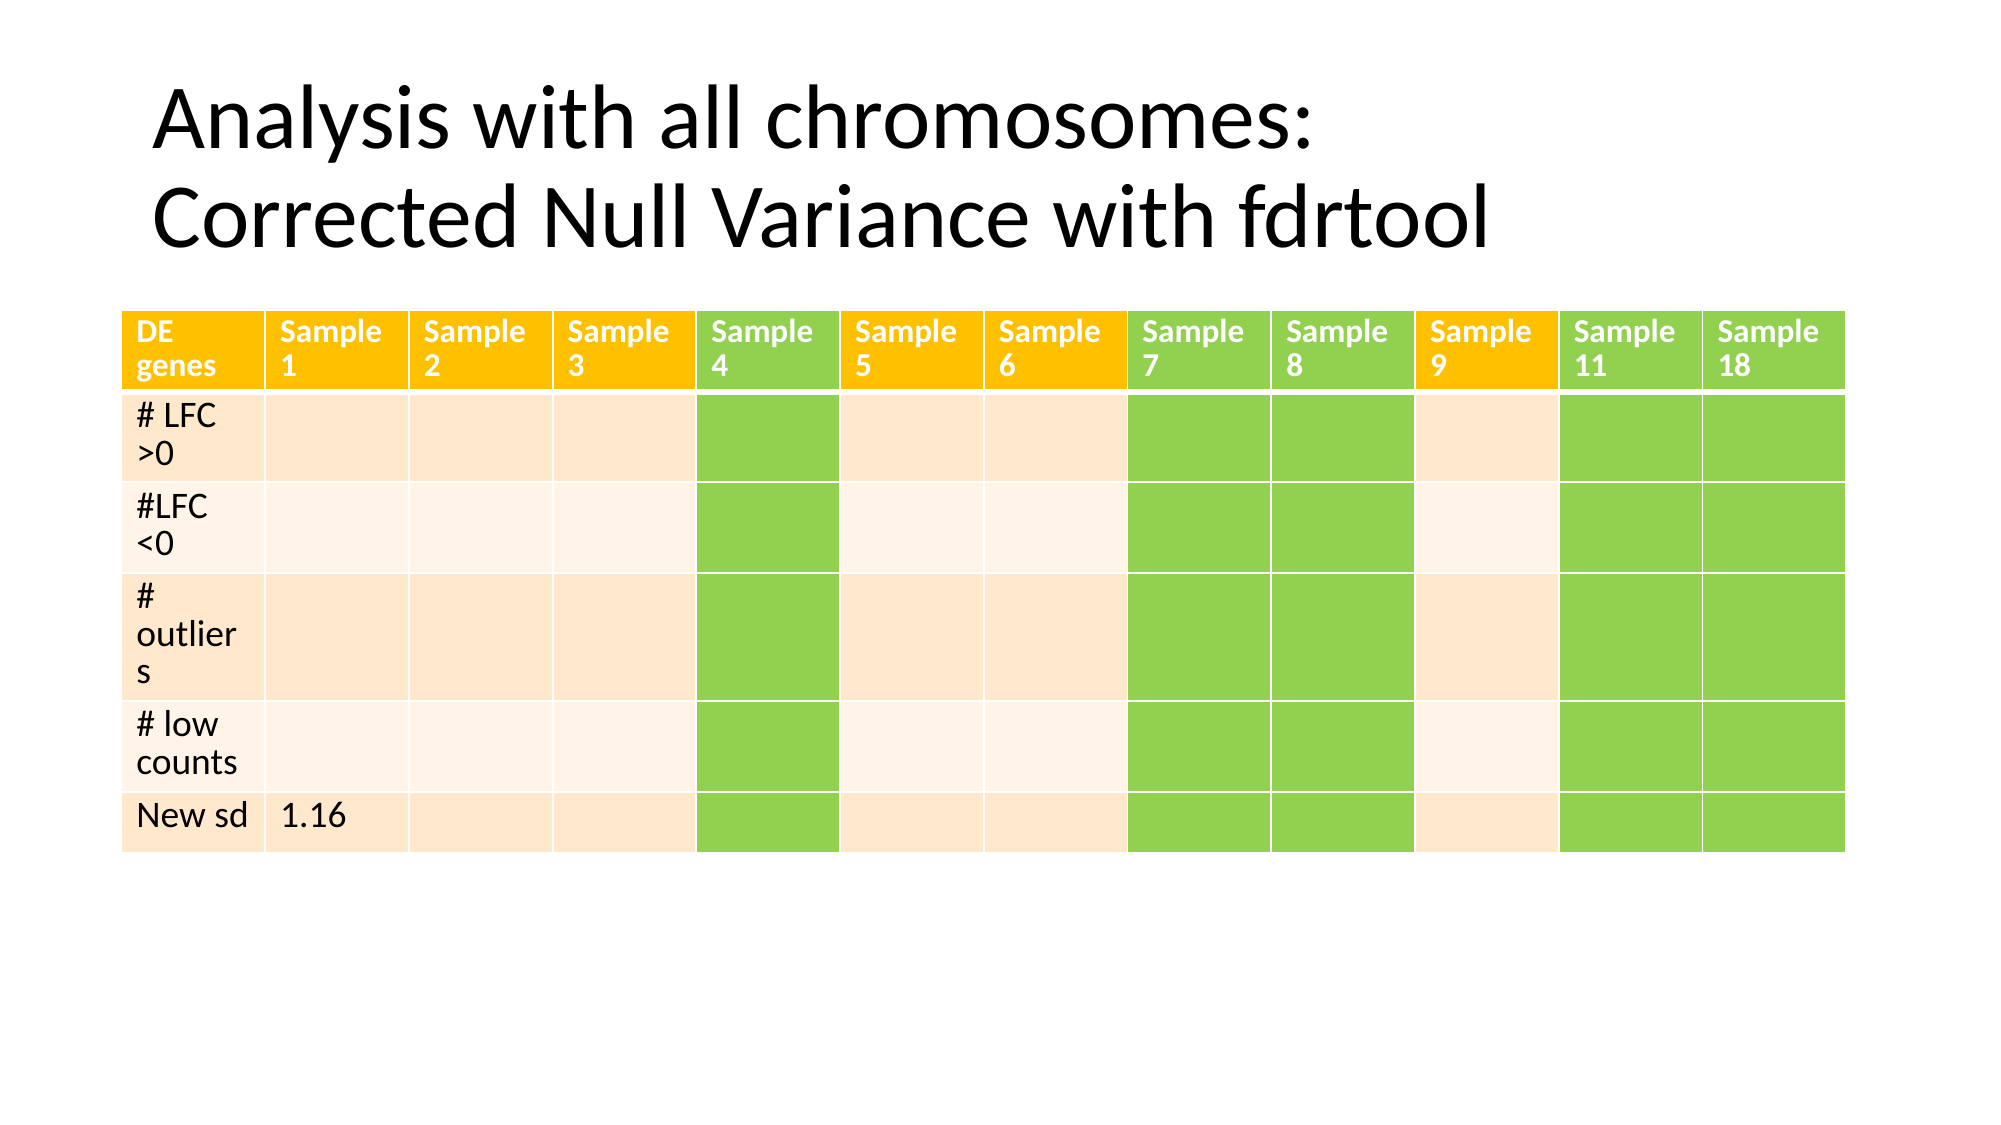

# Analysis with all chromosomes: Corrected Null Variance with fdrtool
| DE genes | Sample 1 | Sample 2 | Sample 3 | Sample 4 | Sample 5 | Sample 6 | Sample 7 | Sample 8 | Sample 9 | Sample 11 | Sample 18 |
| --- | --- | --- | --- | --- | --- | --- | --- | --- | --- | --- | --- |
| # LFC >0 |  |  |  |  |  |  |  |  |  |  |  |
| #LFC <0 |  |  |  |  |  |  |  |  |  |  |  |
| # outliers |  |  |  |  |  |  |  |  |  |  |  |
| # low counts |  |  |  |  |  |  |  |  |  |  |  |
| New sd | 1.16 |  |  |  |  |  |  |  |  |  |  |